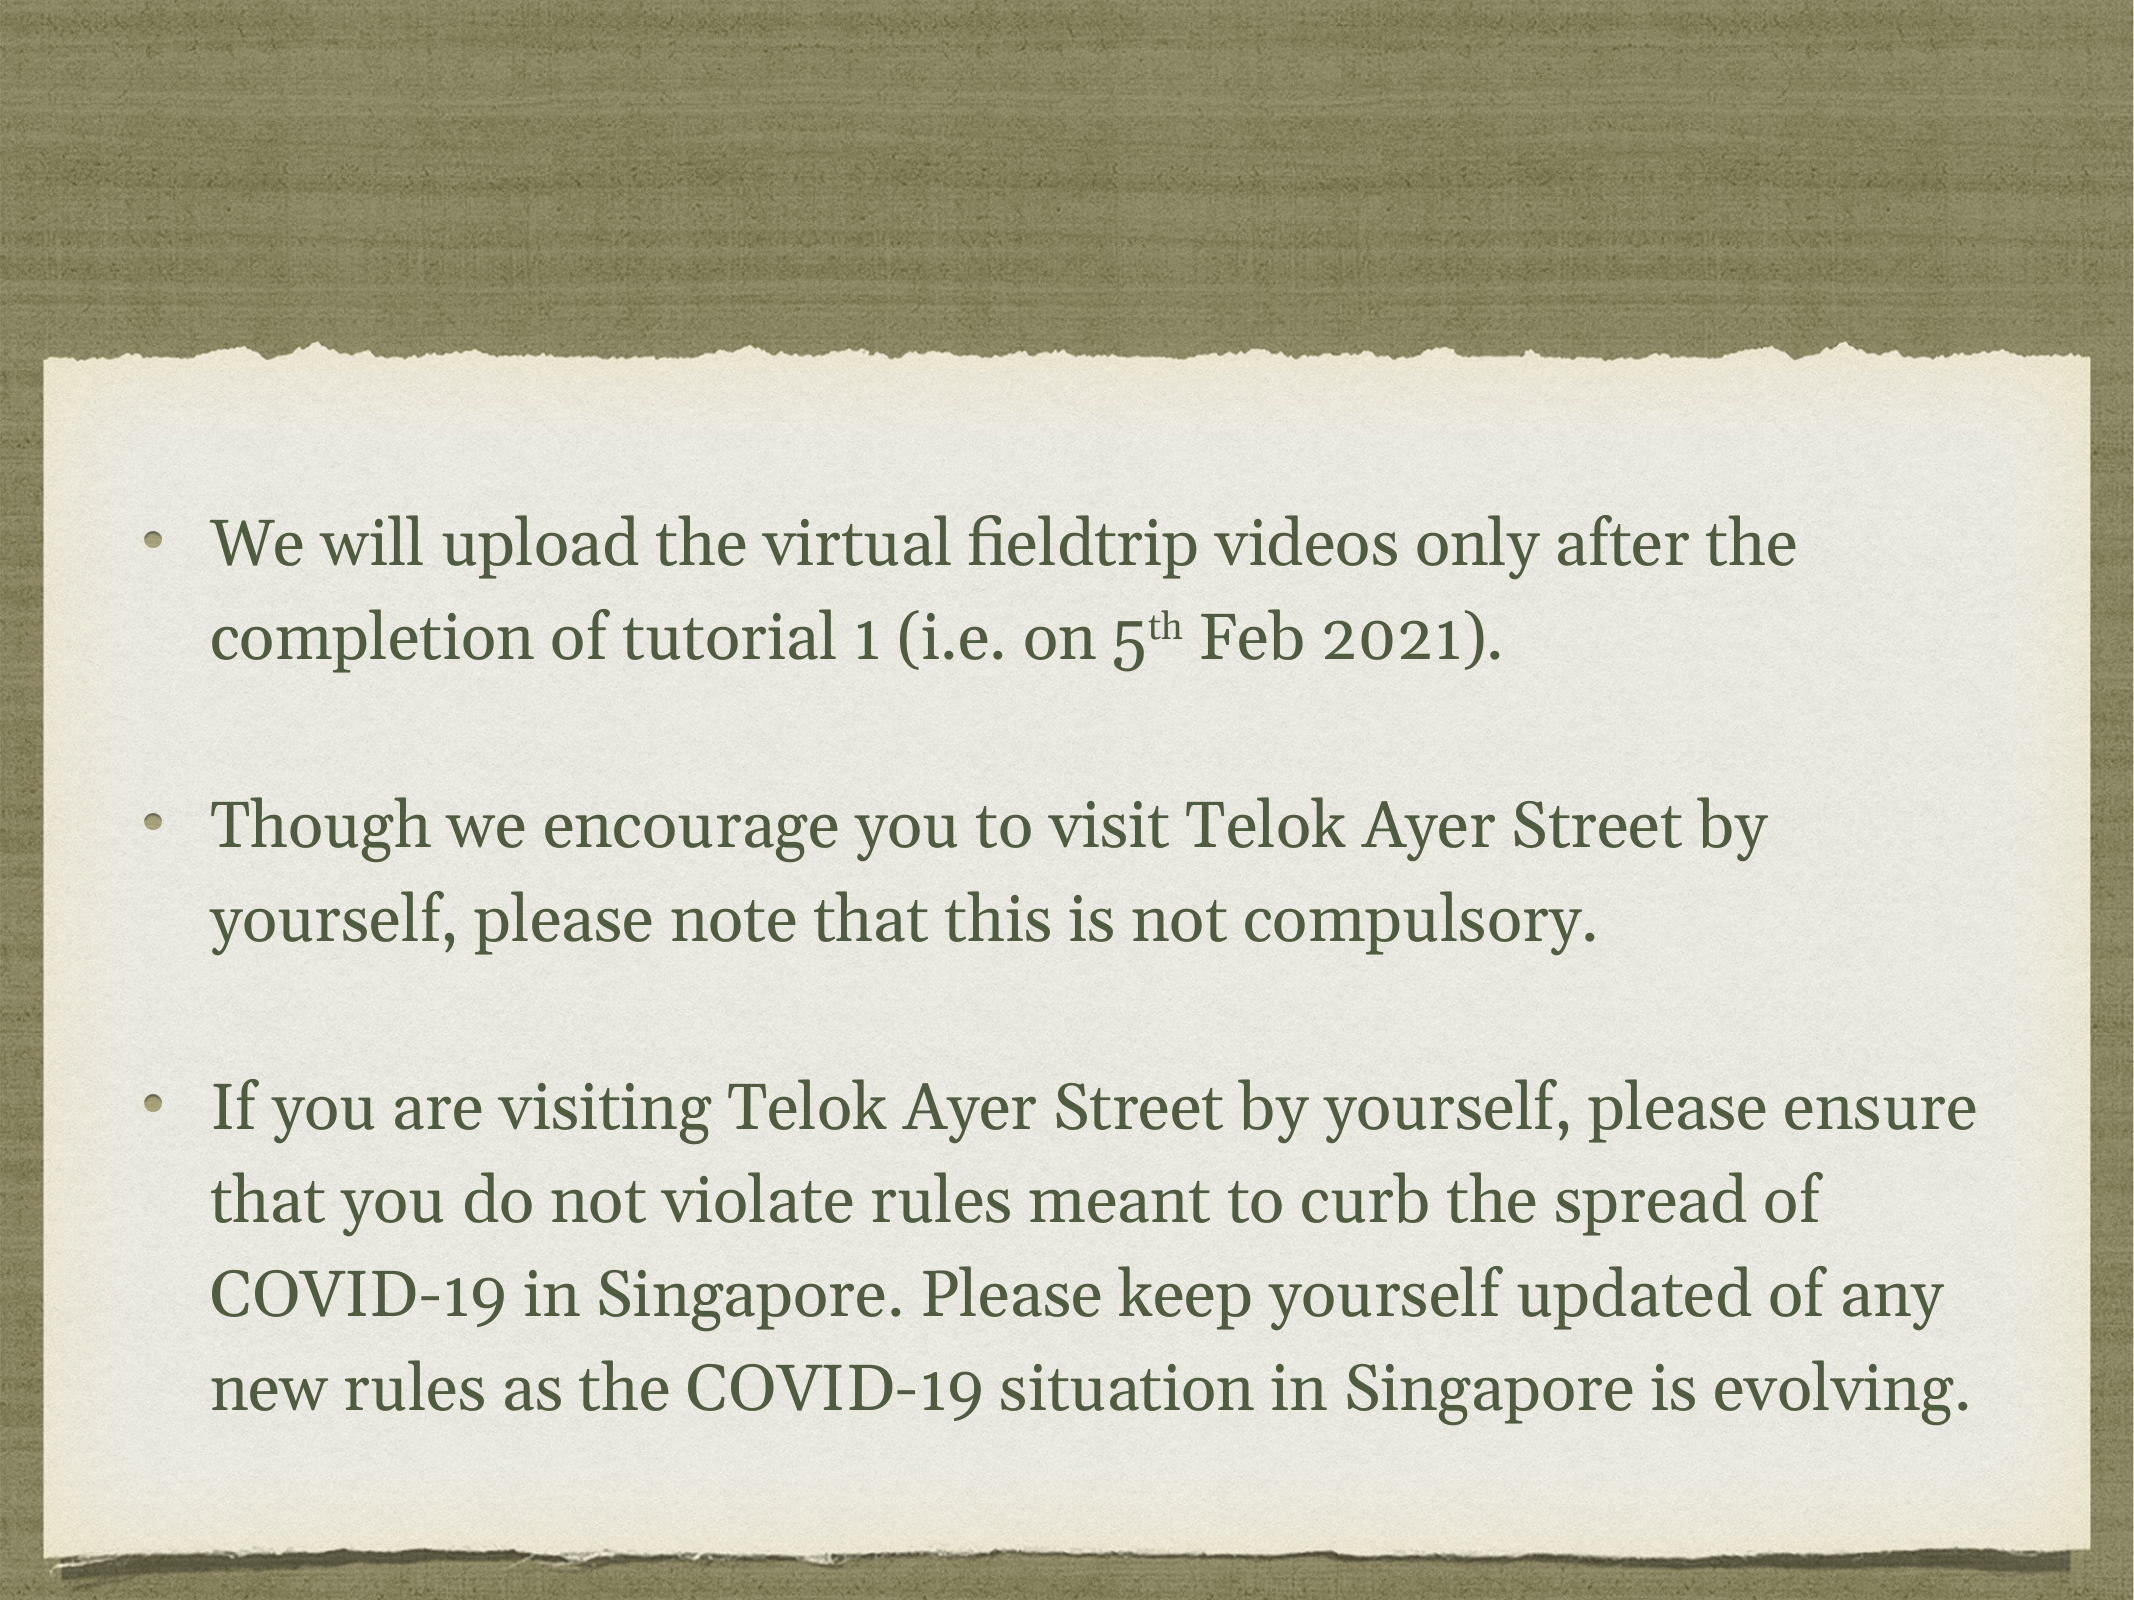

#
We will upload the virtual fieldtrip videos only after the completion of tutorial 1 (i.e. on 5th Feb 2021).
Though we encourage you to visit Telok Ayer Street by yourself, please note that this is not compulsory.
If you are visiting Telok Ayer Street by yourself, please ensure that you do not violate rules meant to curb the spread of COVID-19 in Singapore. Please keep yourself updated of any new rules as the COVID-19 situation in Singapore is evolving.